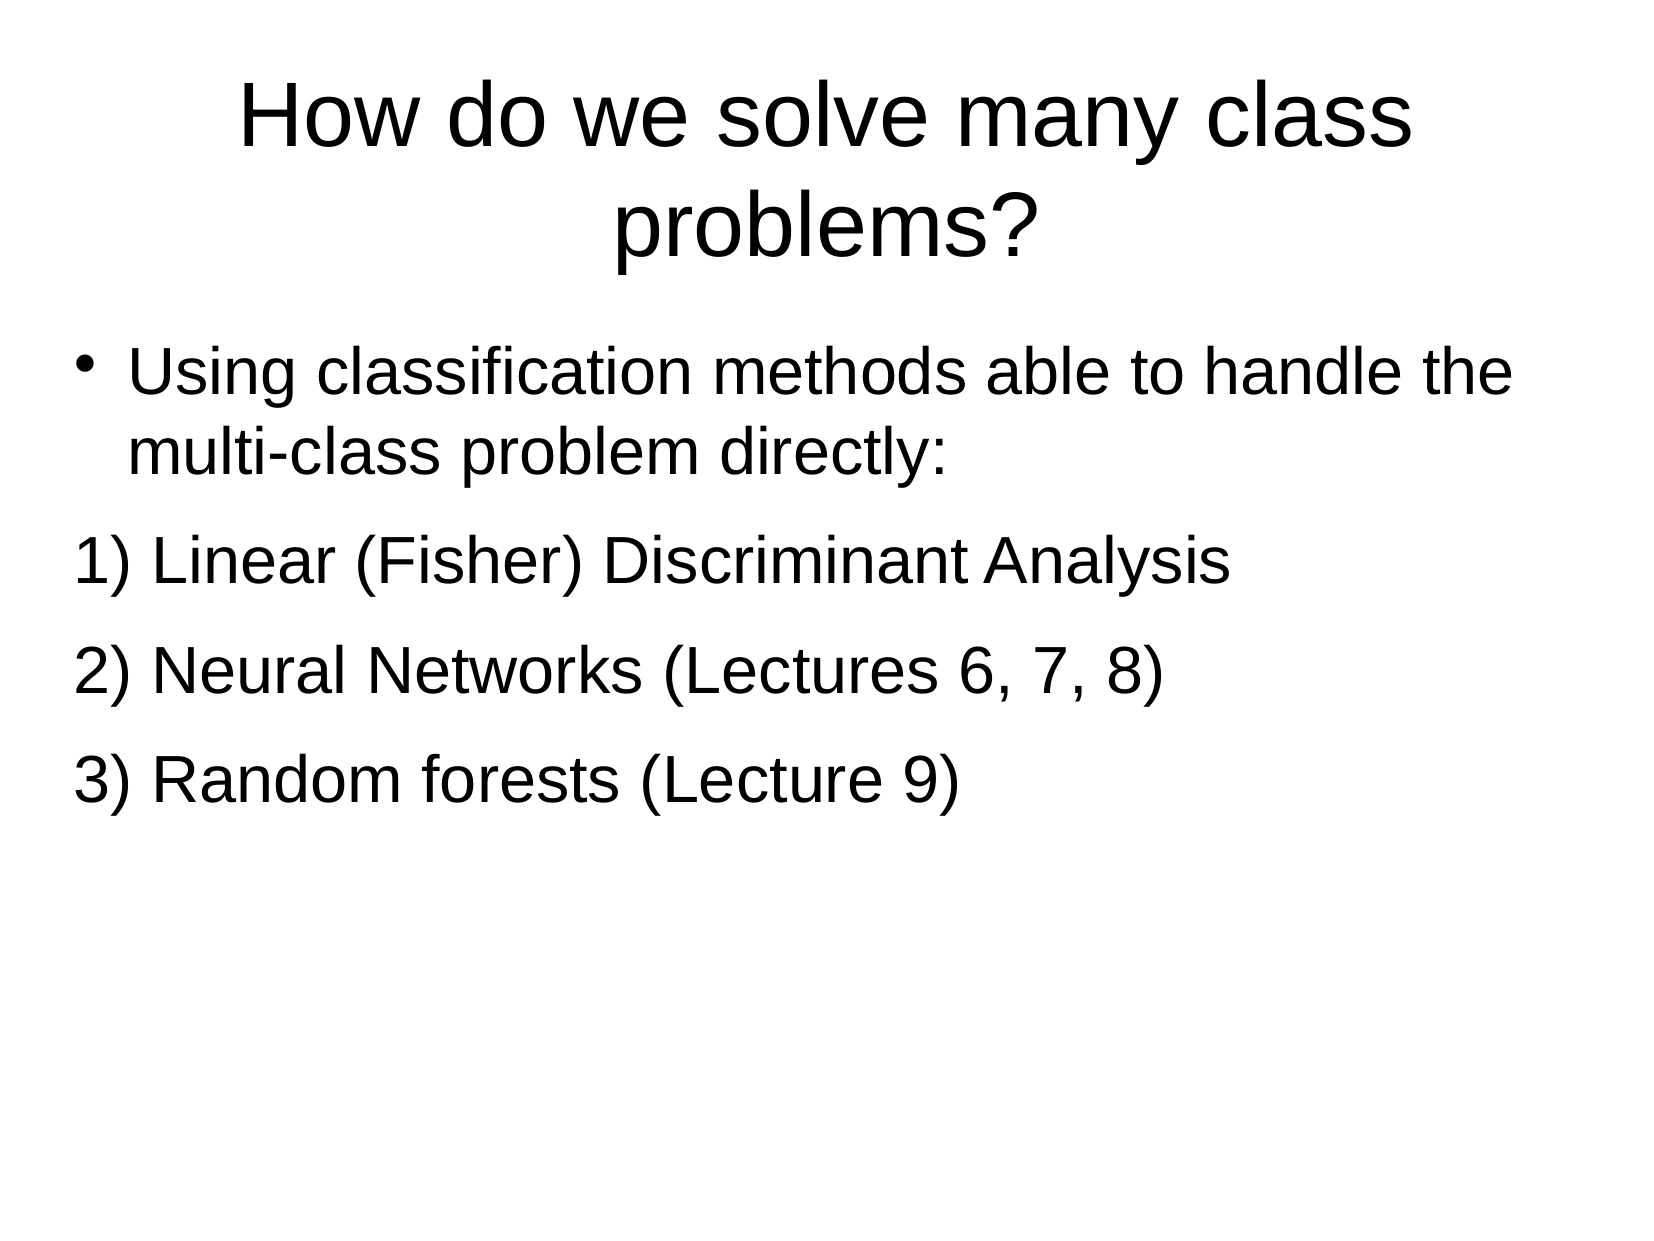

How do we solve many class problems?
Using classification methods able to handle the multi-class problem directly:
1) Linear (Fisher) Discriminant Analysis
2) Neural Networks (Lectures 6, 7, 8)
3) Random forests (Lecture 9)